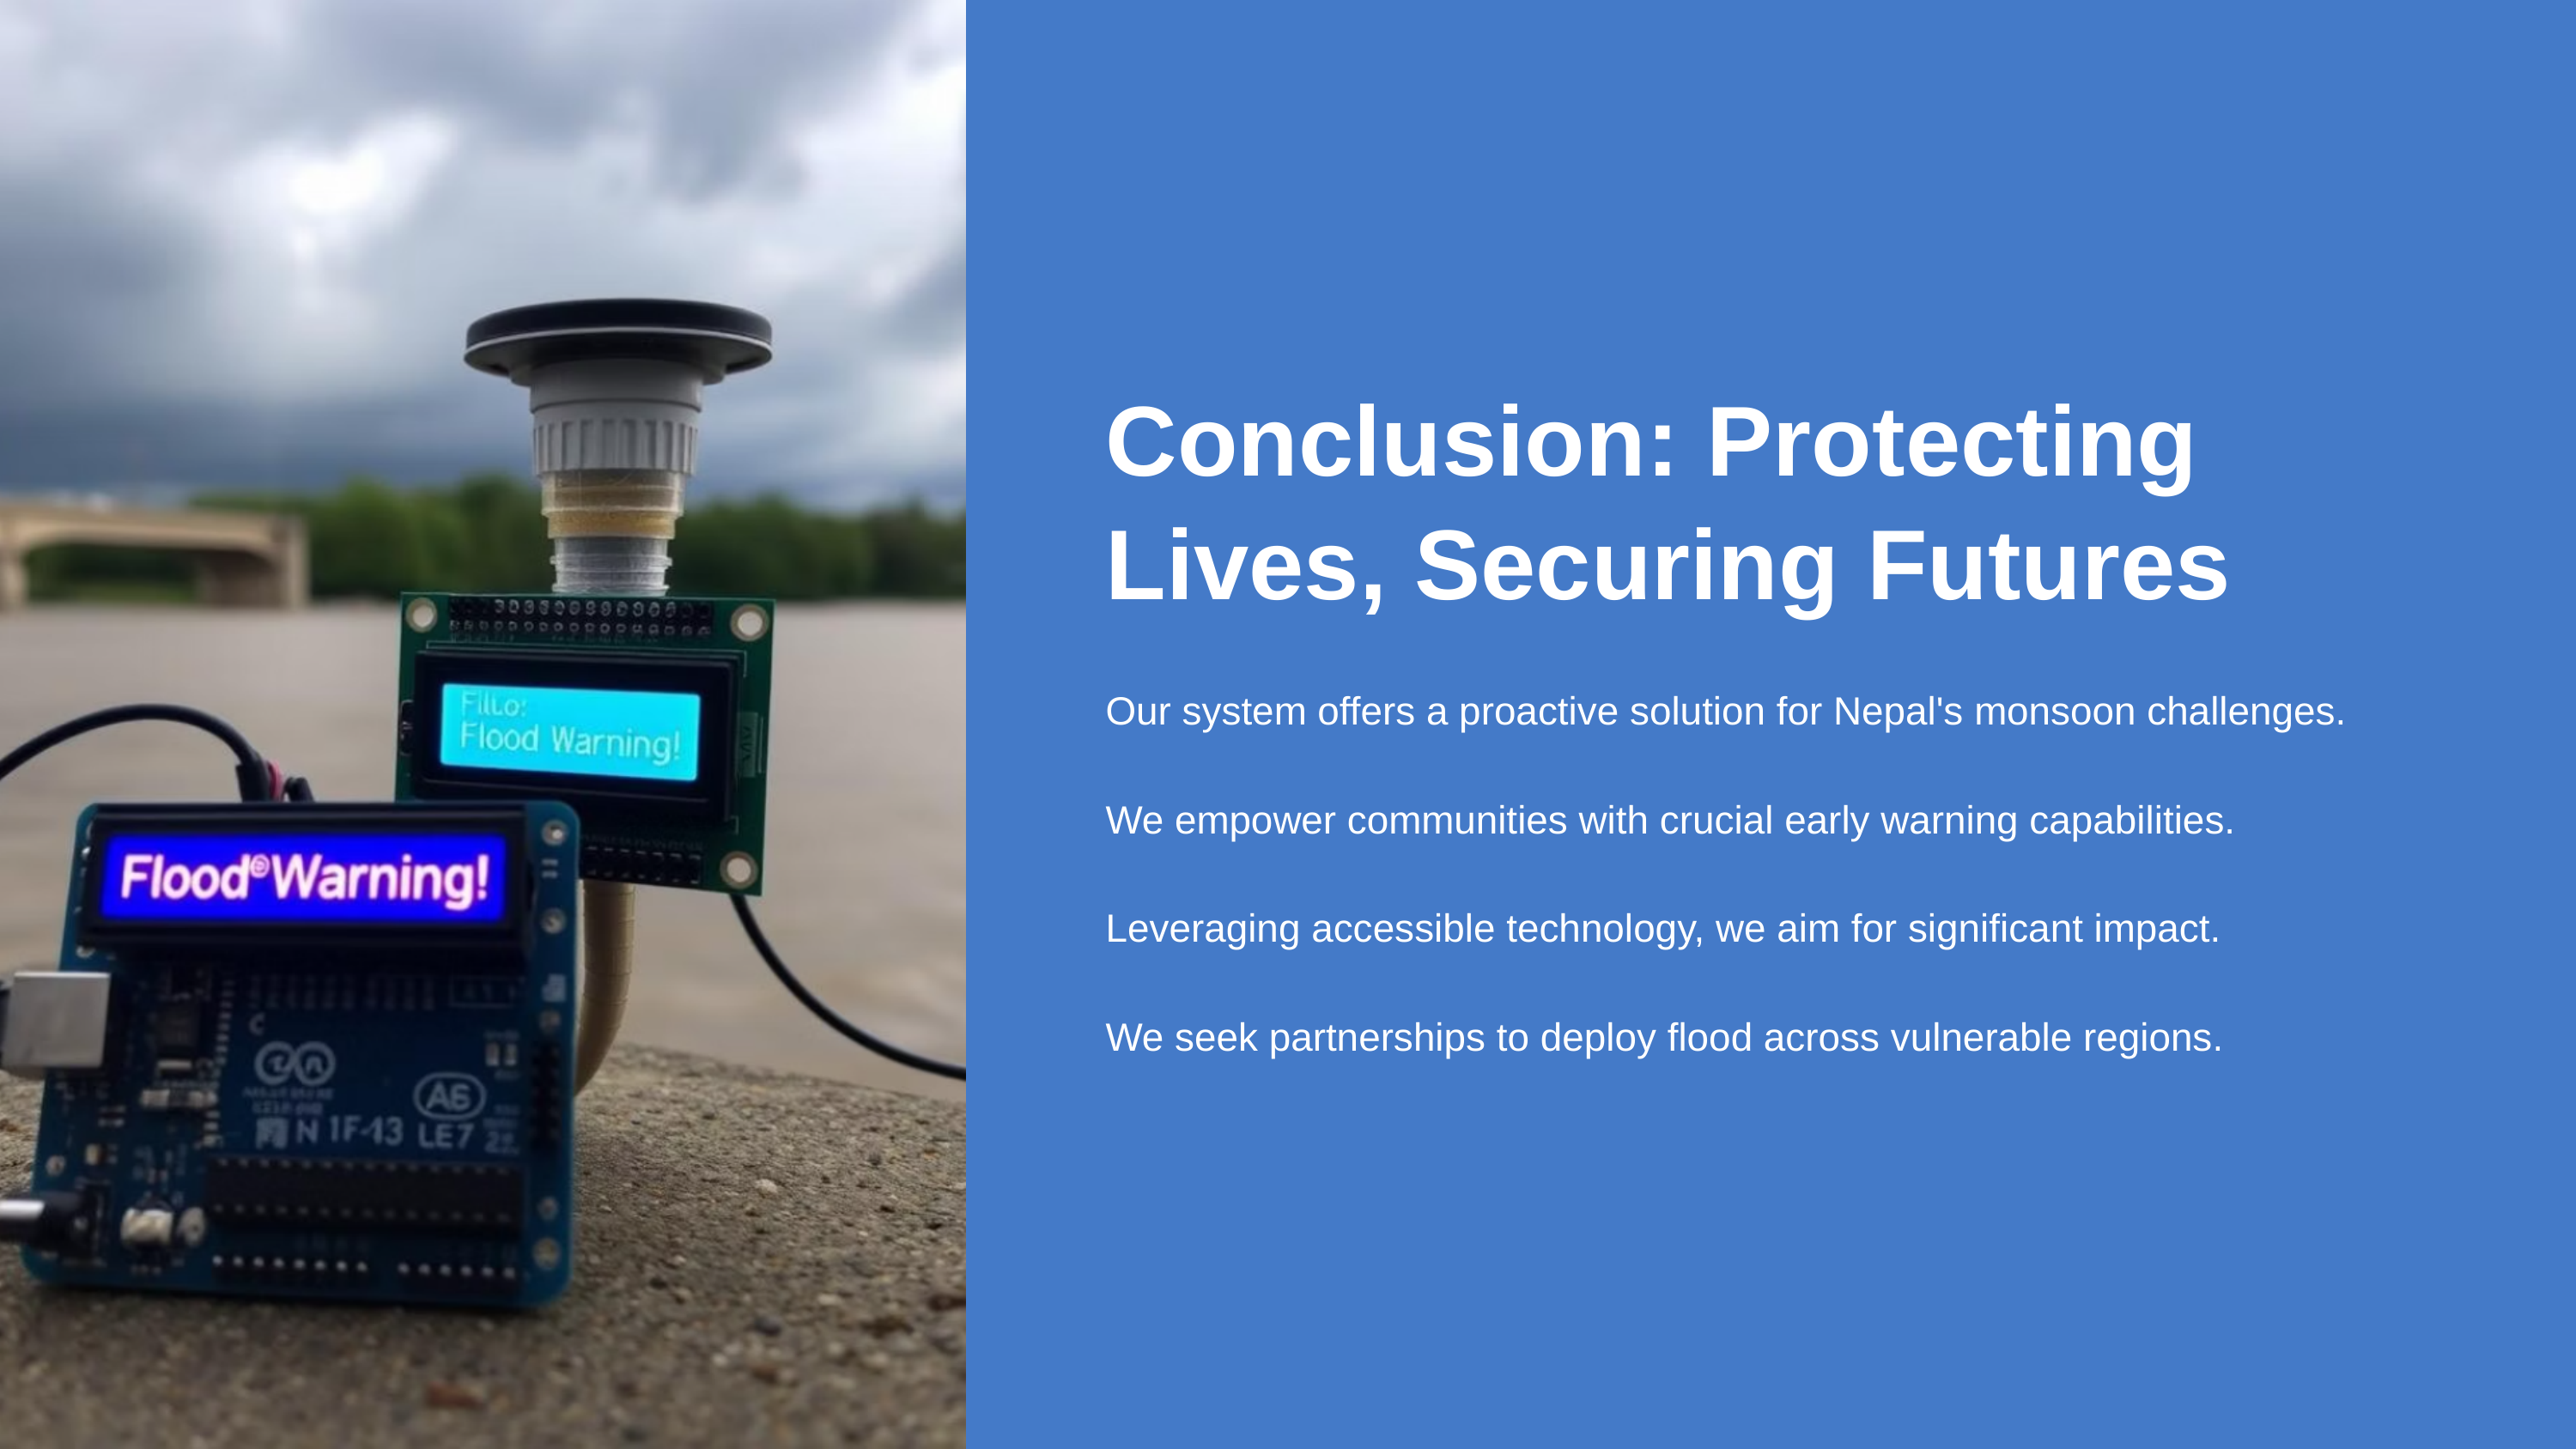

Conclusion: Protecting Lives, Securing Futures
Our system offers a proactive solution for Nepal's monsoon challenges.
We empower communities with crucial early warning capabilities.
Leveraging accessible technology, we aim for significant impact.
We seek partnerships to deploy flood across vulnerable regions.